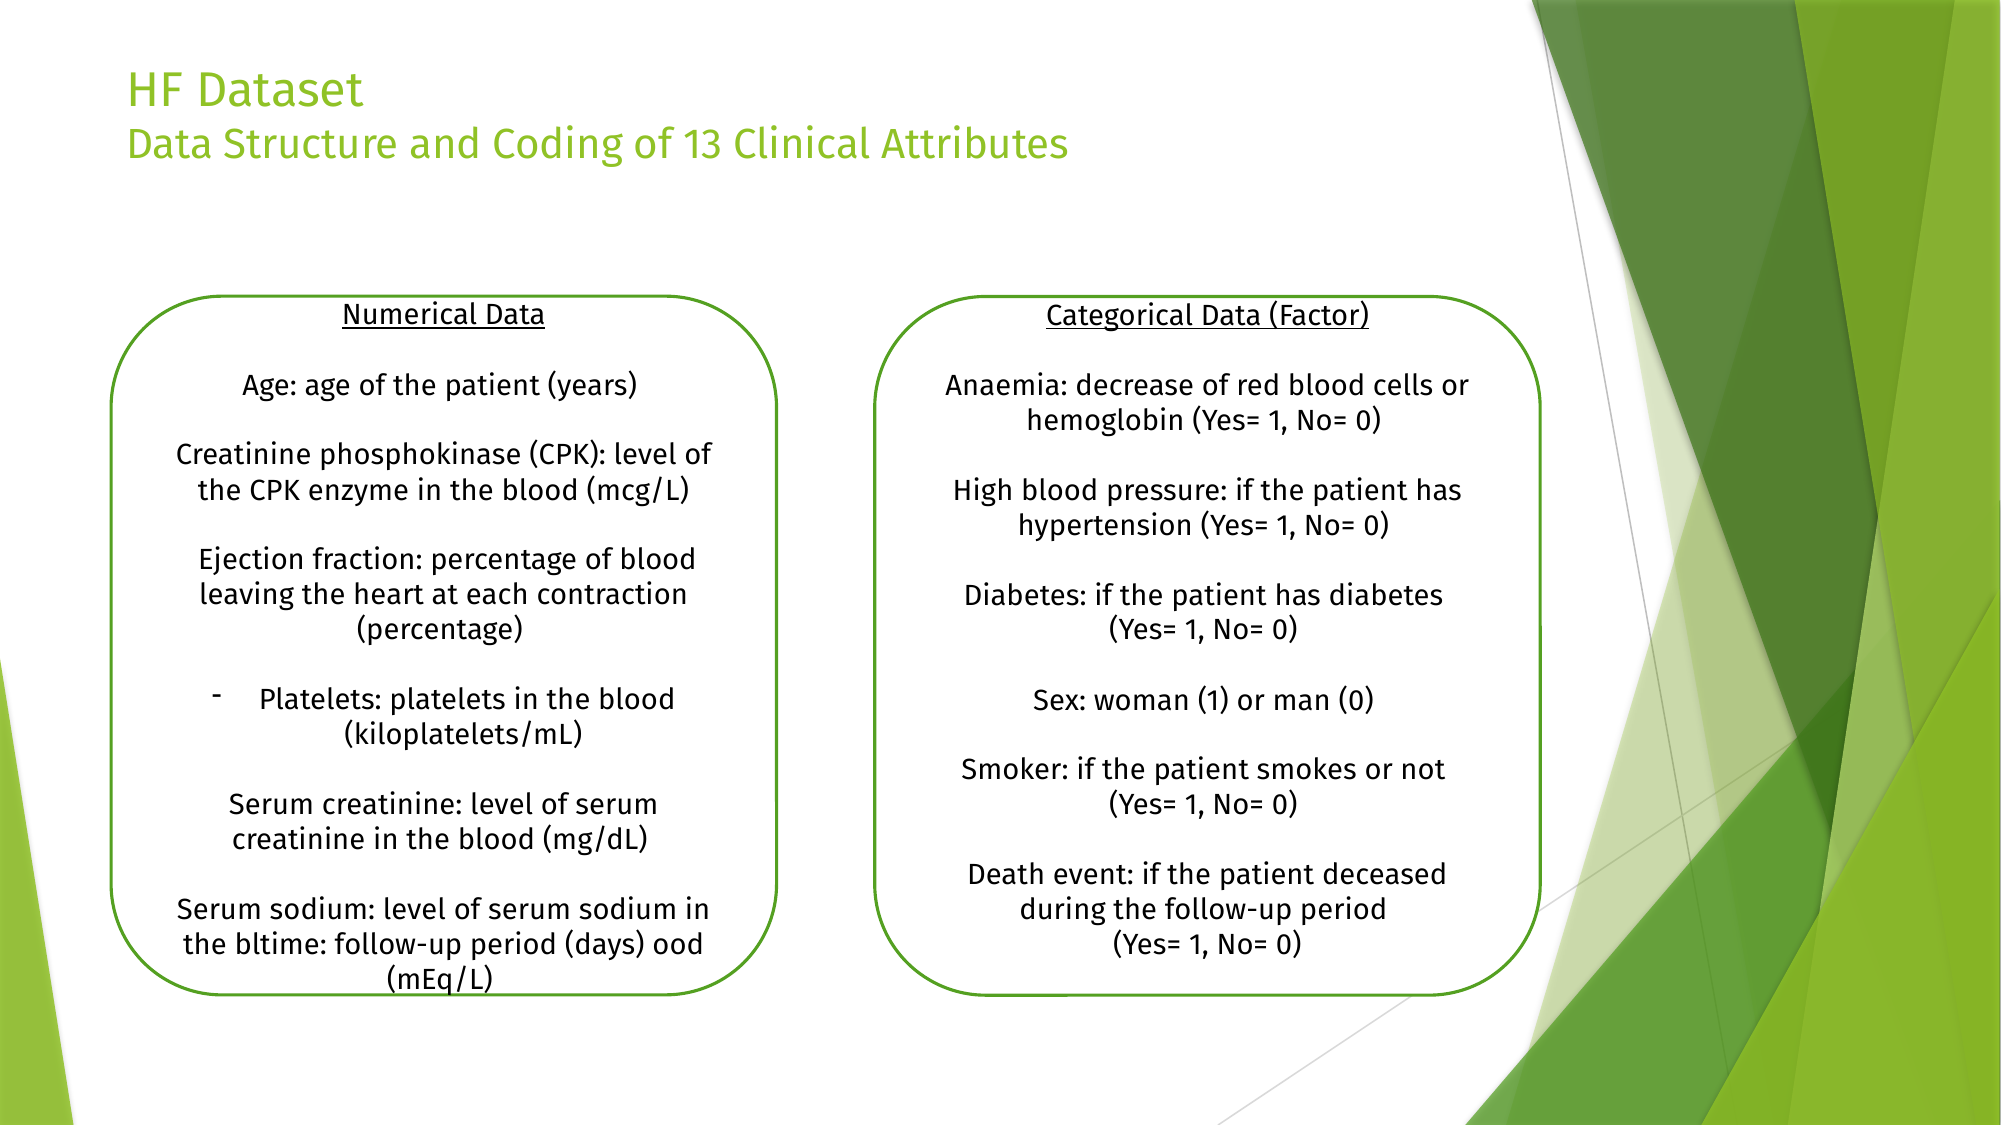

# HF Dataset Data Structure and Coding of 13 Clinical Attributes
Numerical Data

Age: age of the patient (years)

Creatinine phosphokinase (CPK): level of the CPK enzyme in the blood (mcg/L)

 Ejection fraction: percentage of blood leaving the heart at each contraction (percentage)

Platelets: platelets in the blood (kiloplatelets/mL)

Serum creatinine: level of serum creatinine in the blood (mg/dL)

Serum sodium: level of serum sodium in the bltime: follow-up period (days) ood (mEq/L)
Categorical Data (Factor)

Anaemia: decrease of red blood cells or hemoglobin (Yes= 1, No= 0)

High blood pressure: if the patient has hypertension (Yes= 1, No= 0)

Diabetes: if the patient has diabetes
(Yes= 1, No= 0)

Sex: woman (1) or man (0)

Smoker: if the patient smokes or not
(Yes= 1, No= 0)

Death event: if the patient deceased during the follow-up period
(Yes= 1, No= 0)